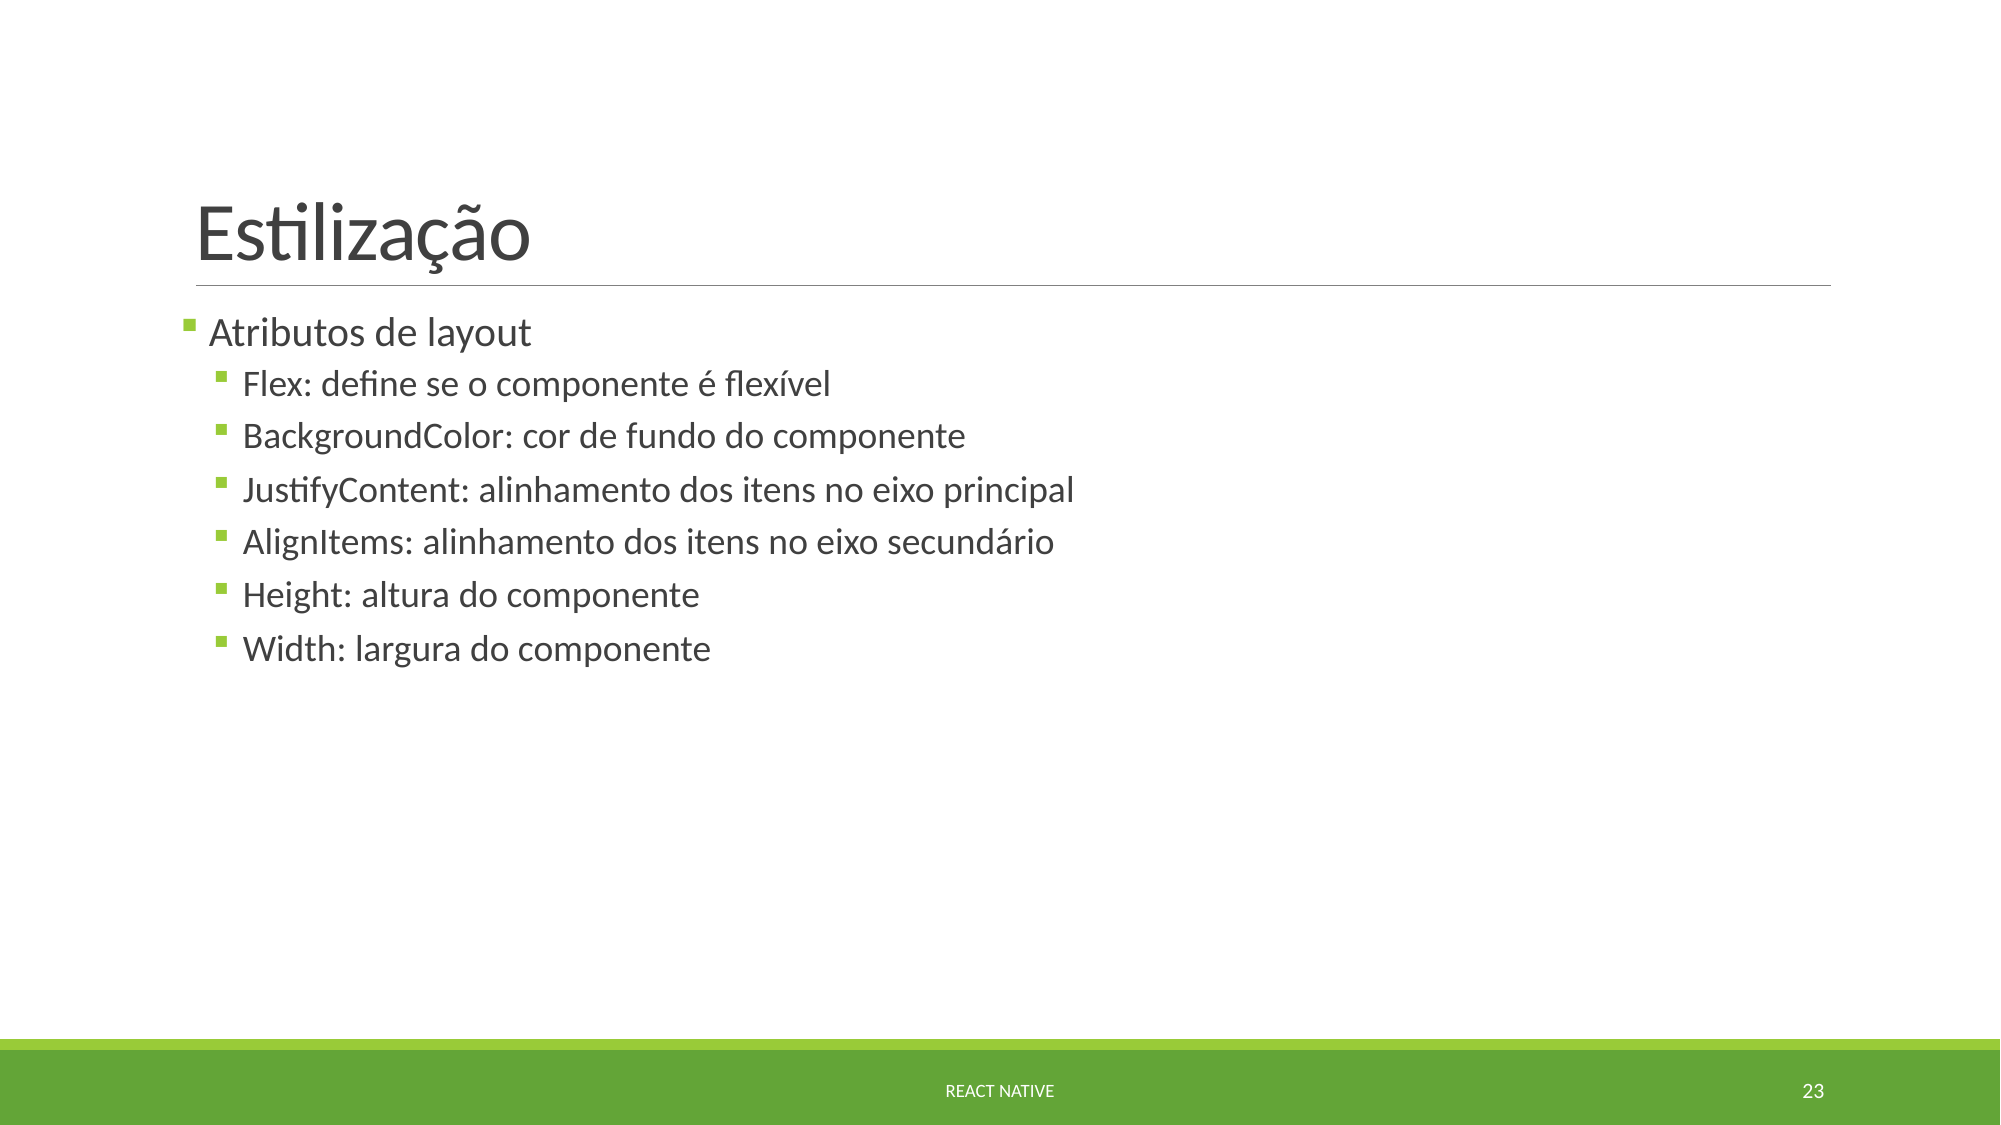

# Estilização
 Atributos de layout
Flex: define se o componente é flexível
BackgroundColor: cor de fundo do componente
JustifyContent: alinhamento dos itens no eixo principal
AlignItems: alinhamento dos itens no eixo secundário
Height: altura do componente
Width: largura do componente
React Native
23